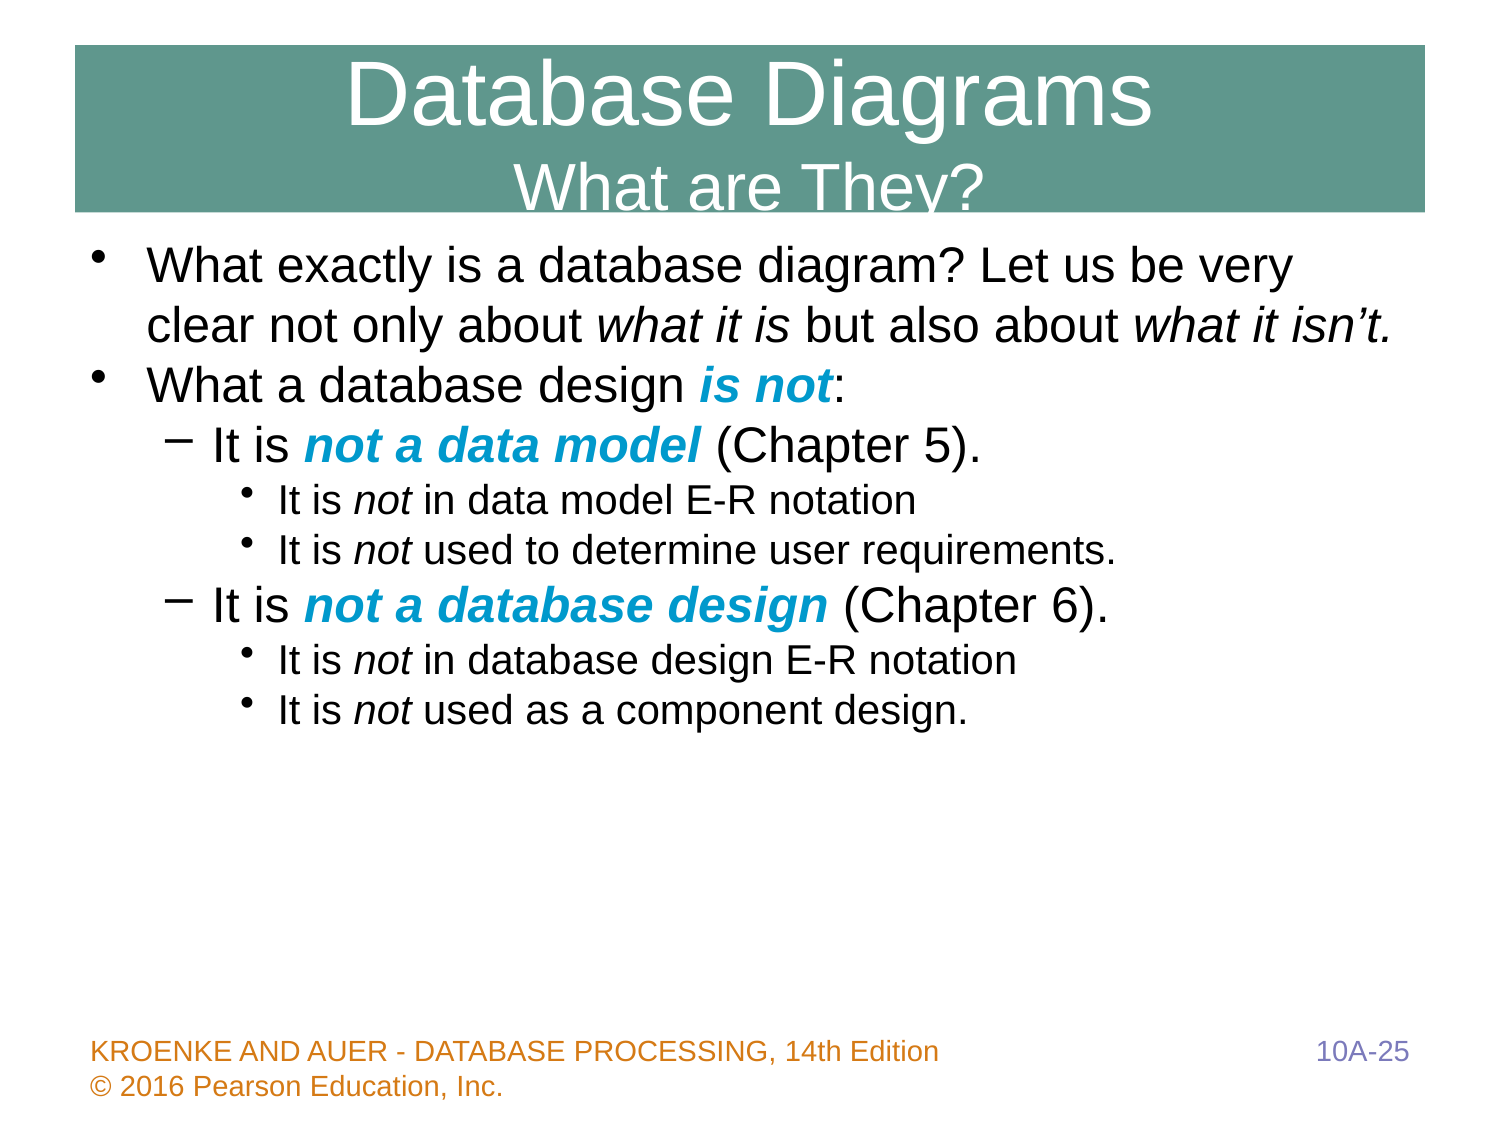

# Database Diagrams What are They?
What exactly is a database diagram? Let us be very clear not only about what it is but also about what it isn’t.
What a database design is not:
It is not a data model (Chapter 5).
It is not in data model E-R notation
It is not used to determine user requirements.
It is not a database design (Chapter 6).
It is not in database design E-R notation
It is not used as a component design.
10A-25

KROENKE AND AUER - DATABASE PROCESSING, 14th Edition © 2016 Pearson Education, Inc.